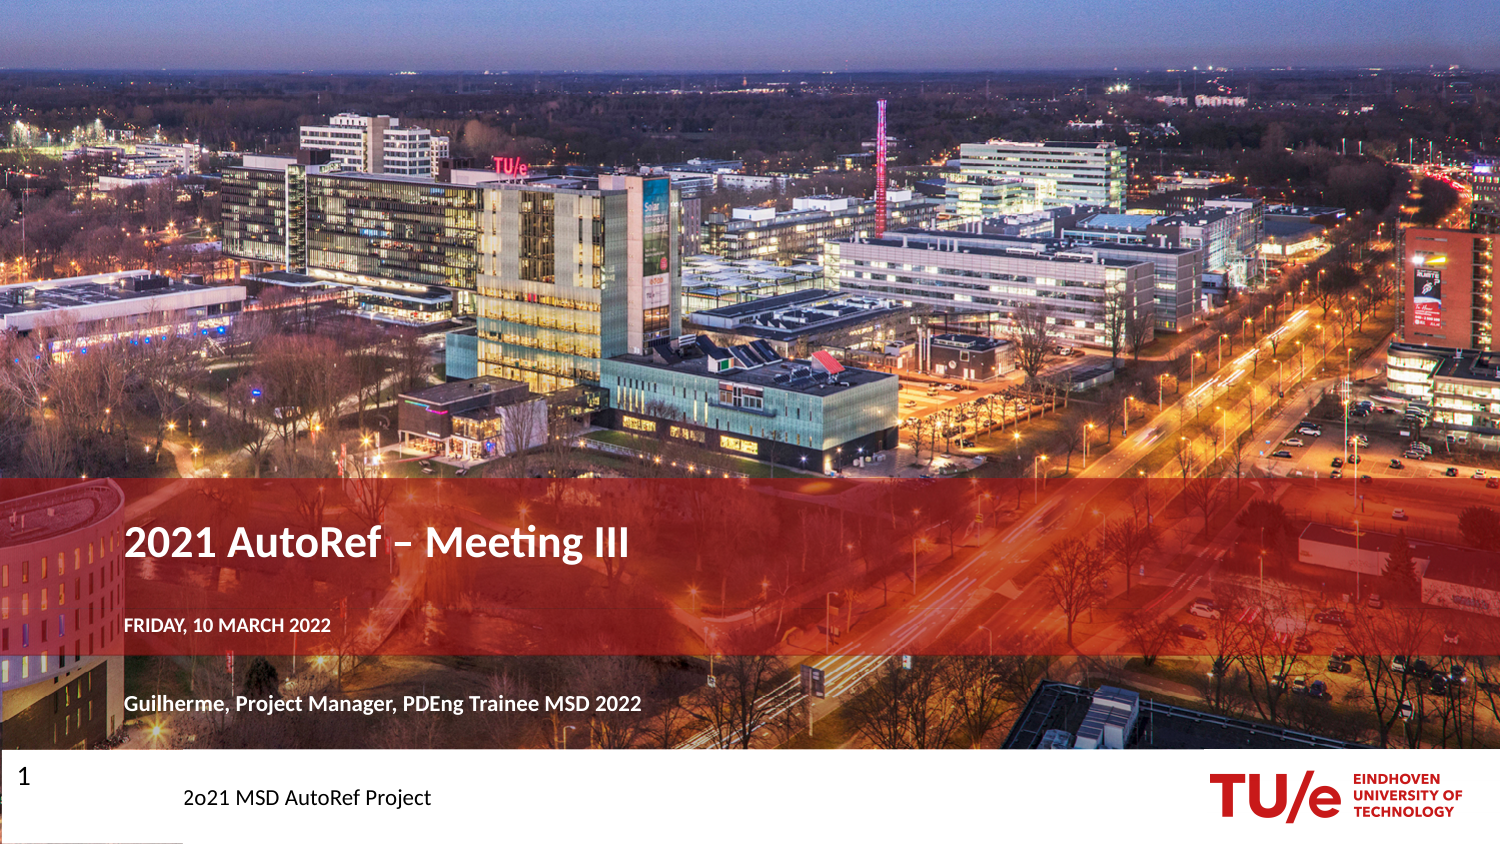

# 2021 AutoRef – Meeting III
Friday, 10 March 2022
Guilherme, Project Manager, PDEng Trainee MSD 2022
1
2o21 MSD AutoRef Project
1